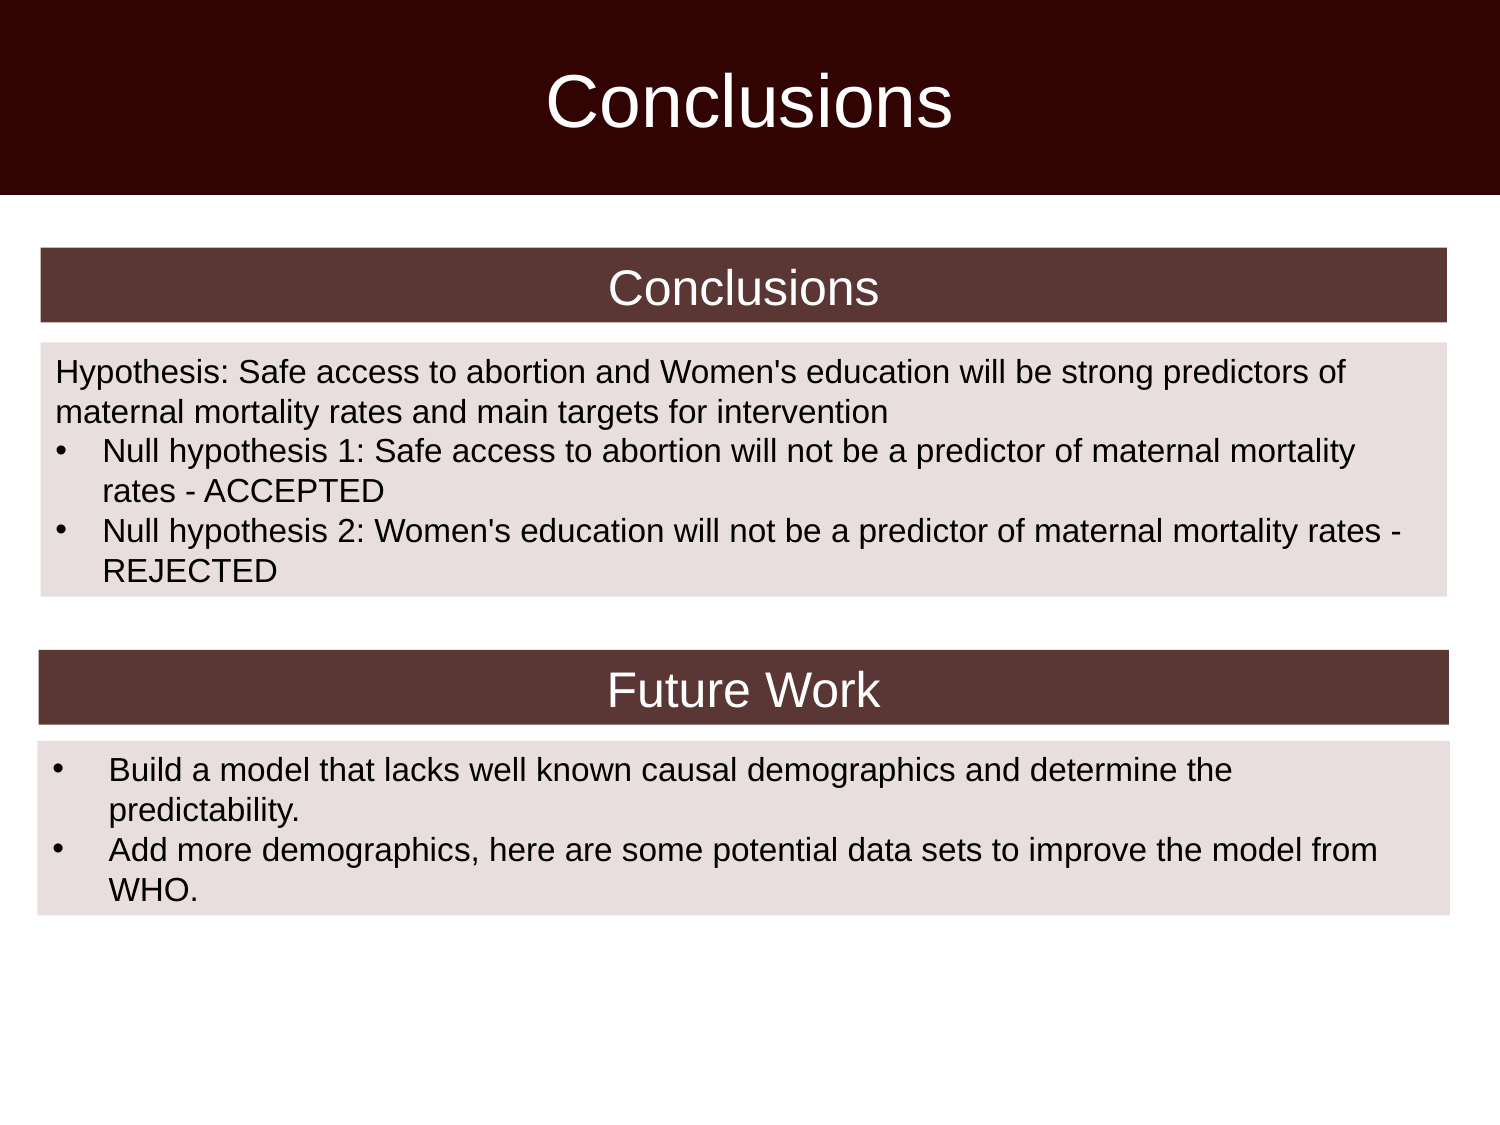

# Conclusions
Conclusions
Hypothesis: Safe access to abortion and Women's education will be strong predictors of maternal mortality rates and main targets for intervention
Null hypothesis 1: Safe access to abortion will not be a predictor of maternal mortality rates - ACCEPTED
Null hypothesis 2: Women's education will not be a predictor of maternal mortality rates - REJECTED
Future Work
Build a model that lacks well known causal demographics and determine the predictability.
Add more demographics, here are some potential data sets to improve the model from WHO.